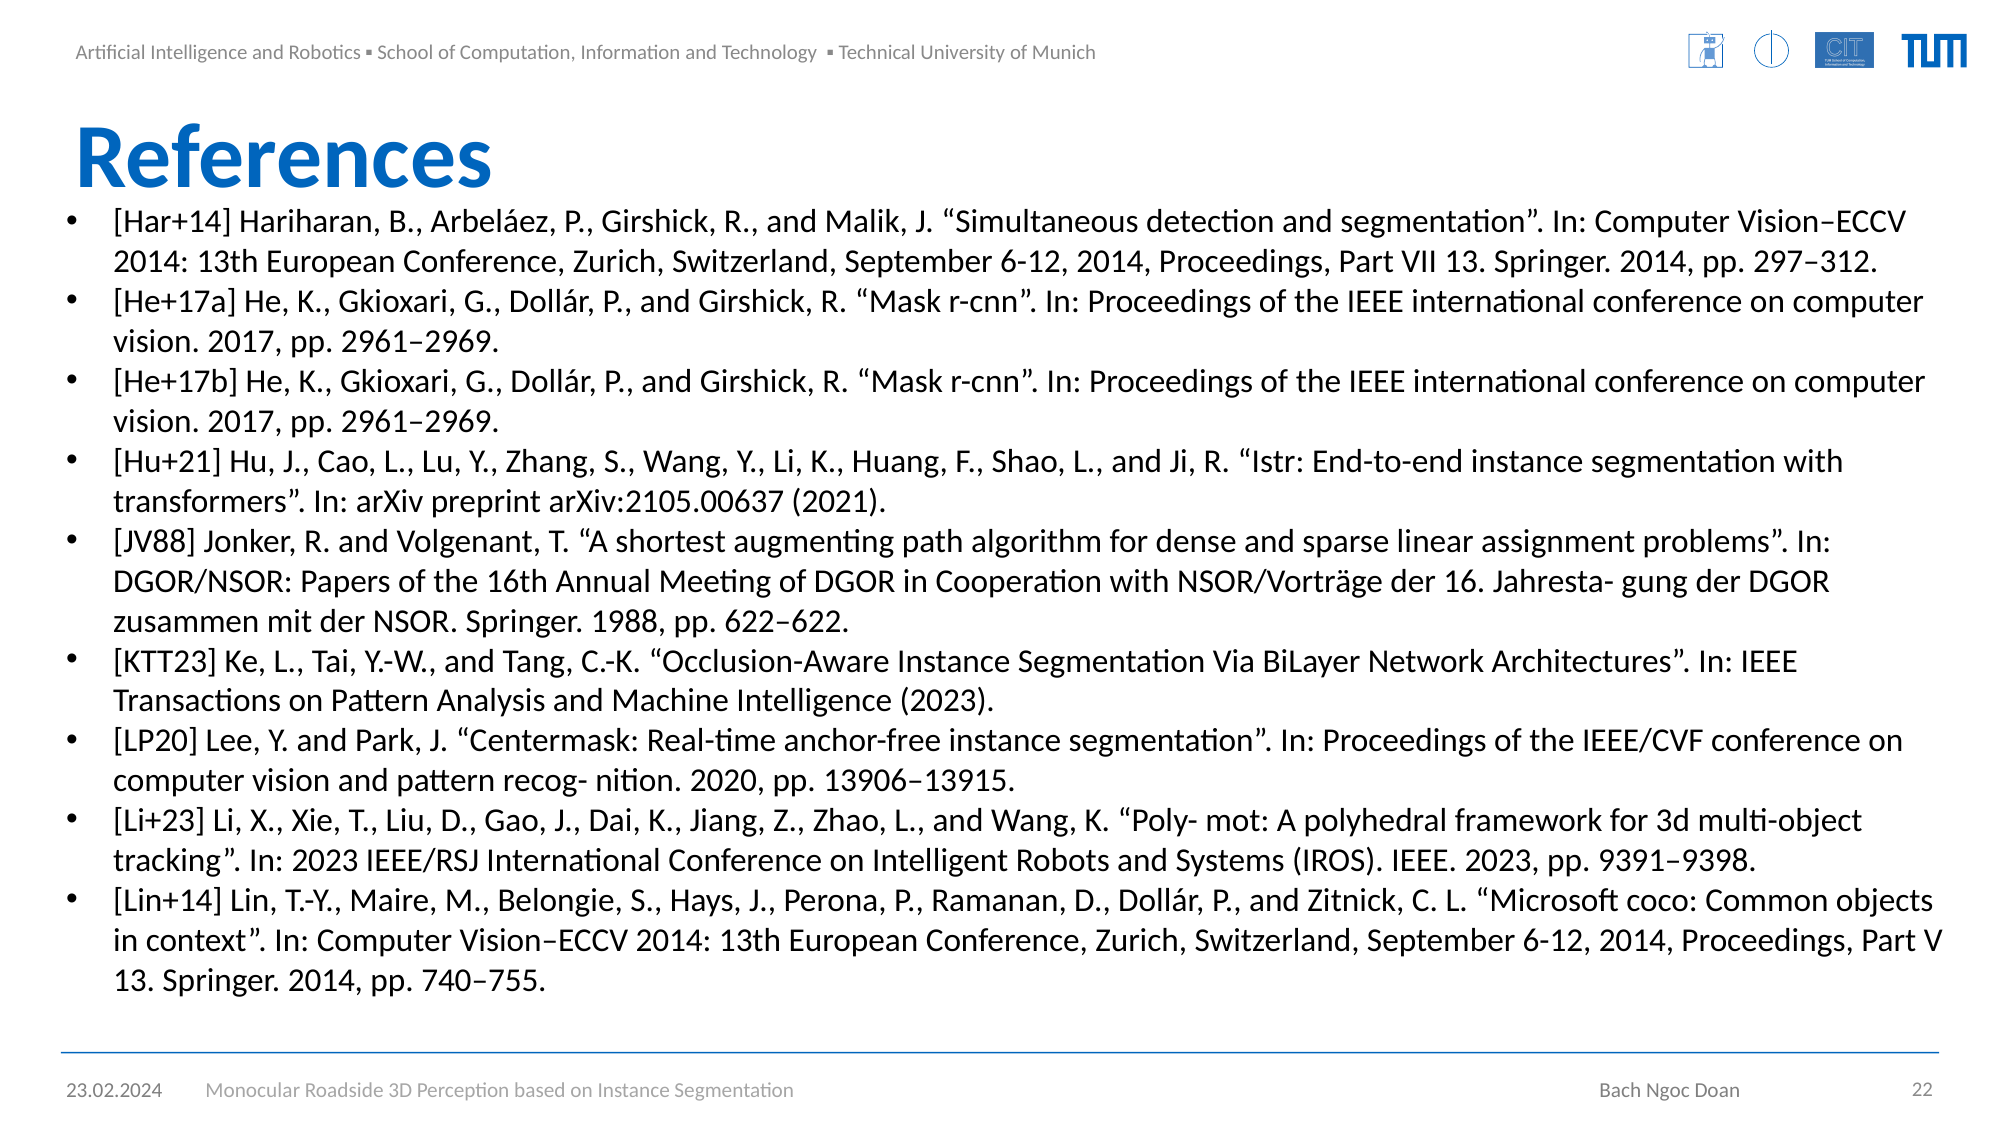

References
[Har+14] Hariharan, B., Arbeláez, P., Girshick, R., and Malik, J. “Simultaneous detection and segmentation”. In: Computer Vision–ECCV 2014: 13th European Conference, Zurich, Switzerland, September 6-12, 2014, Proceedings, Part VII 13. Springer. 2014, pp. 297–312.
[He+17a] He, K., Gkioxari, G., Dollár, P., and Girshick, R. “Mask r-cnn”. In: Proceedings of the IEEE international conference on computer vision. 2017, pp. 2961–2969.
[He+17b] He, K., Gkioxari, G., Dollár, P., and Girshick, R. “Mask r-cnn”. In: Proceedings of the IEEE international conference on computer vision. 2017, pp. 2961–2969.
[Hu+21] Hu, J., Cao, L., Lu, Y., Zhang, S., Wang, Y., Li, K., Huang, F., Shao, L., and Ji, R. “Istr: End-to-end instance segmentation with transformers”. In: arXiv preprint arXiv:2105.00637 (2021).
[JV88] Jonker, R. and Volgenant, T. “A shortest augmenting path algorithm for dense and sparse linear assignment problems”. In: DGOR/NSOR: Papers of the 16th Annual Meeting of DGOR in Cooperation with NSOR/Vorträge der 16. Jahresta- gung der DGOR zusammen mit der NSOR. Springer. 1988, pp. 622–622.
[KTT23] Ke, L., Tai, Y.-W., and Tang, C.-K. “Occlusion-Aware Instance Segmentation Via BiLayer Network Architectures”. In: IEEE Transactions on Pattern Analysis and Machine Intelligence (2023).
[LP20] Lee, Y. and Park, J. “Centermask: Real-time anchor-free instance segmentation”. In: Proceedings of the IEEE/CVF conference on computer vision and pattern recog- nition. 2020, pp. 13906–13915.
[Li+23] Li, X., Xie, T., Liu, D., Gao, J., Dai, K., Jiang, Z., Zhao, L., and Wang, K. “Poly- mot: A polyhedral framework for 3d multi-object tracking”. In: 2023 IEEE/RSJ International Conference on Intelligent Robots and Systems (IROS). IEEE. 2023, pp. 9391–9398.
[Lin+14] Lin, T.-Y., Maire, M., Belongie, S., Hays, J., Perona, P., Ramanan, D., Dollár, P., and Zitnick, C. L. “Microsoft coco: Common objects in context”. In: Computer Vision–ECCV 2014: 13th European Conference, Zurich, Switzerland, September 6-12, 2014, Proceedings, Part V 13. Springer. 2014, pp. 740–755.
23.02.2024         Monocular Roadside 3D Perception based on Instance Segmentation 						       Bach Ngoc Doan